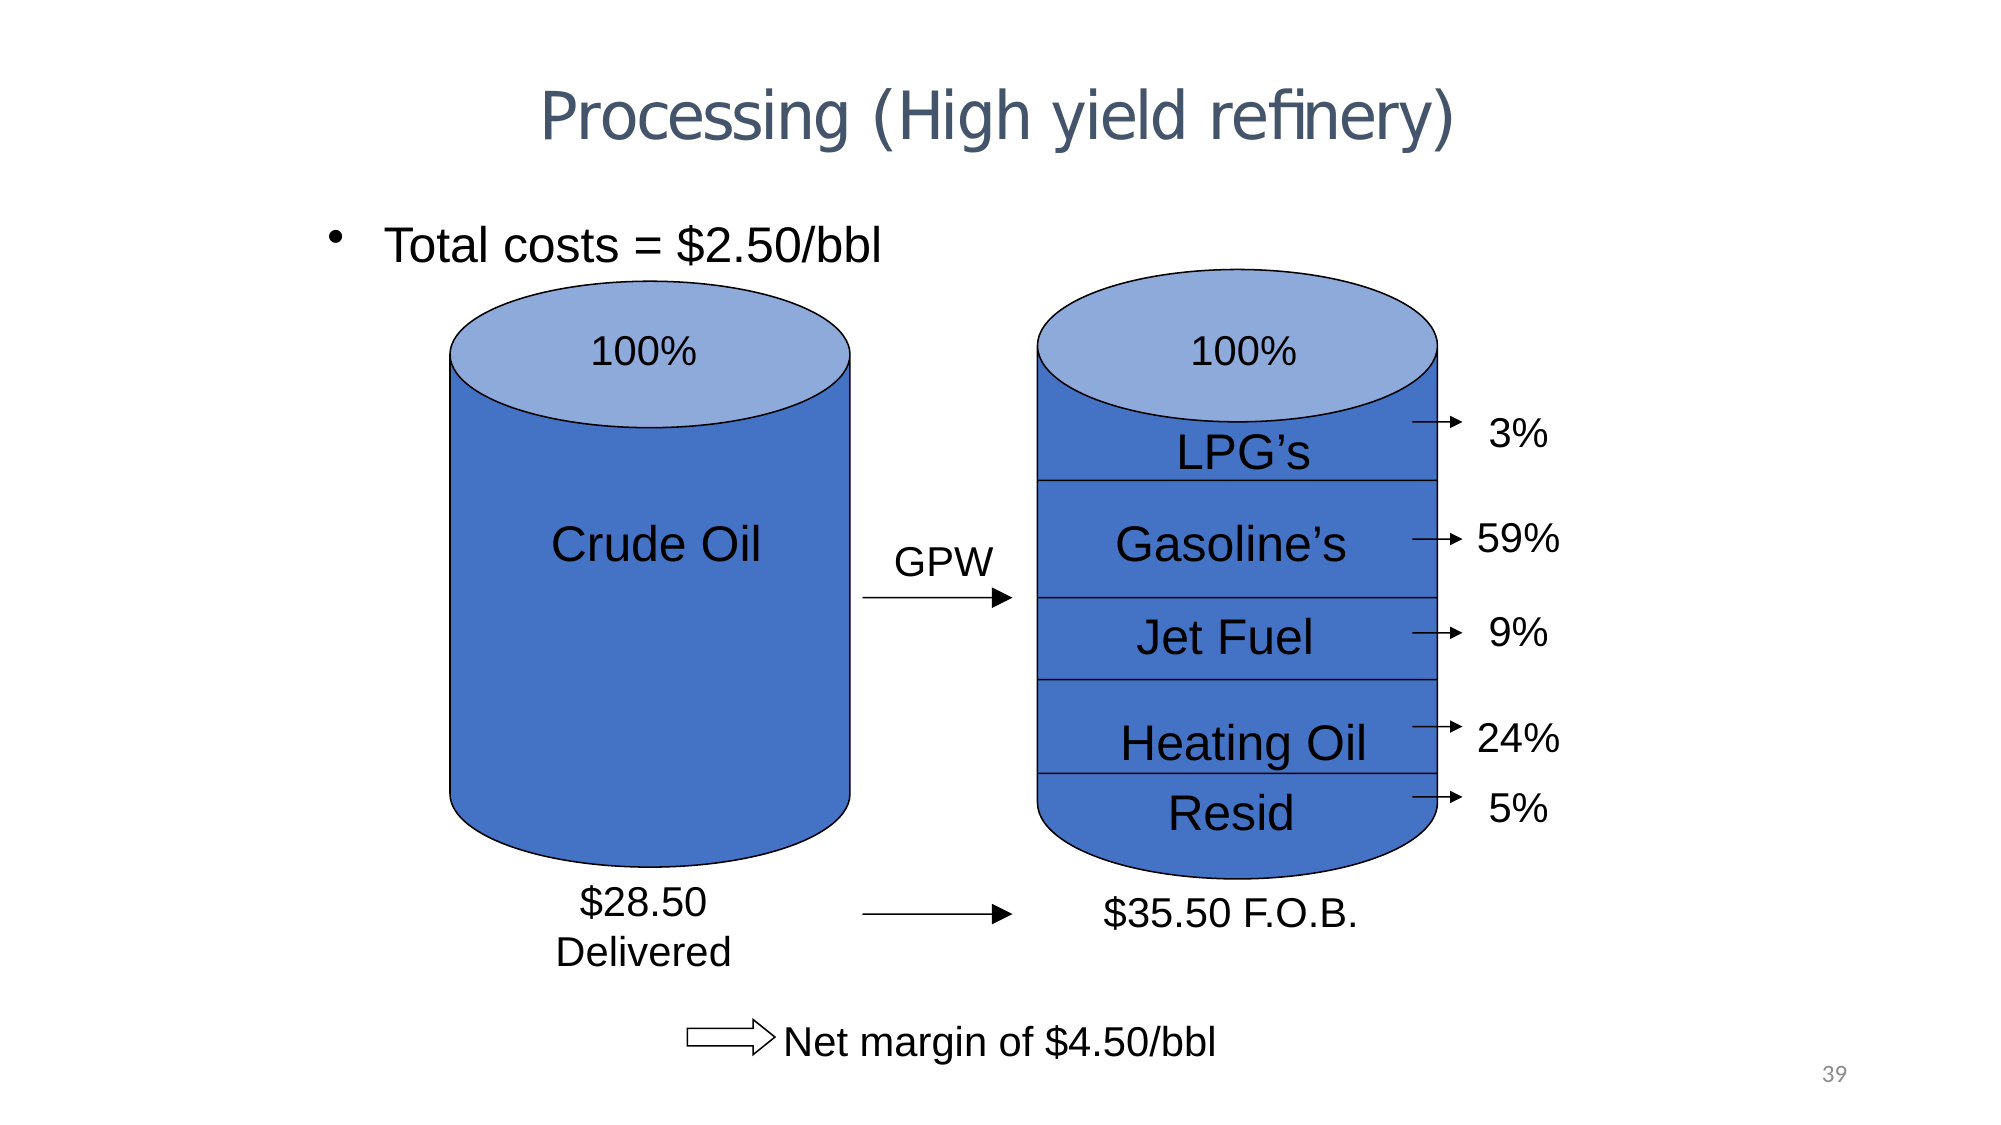

Processing (High yield refinery)
Total costs = $2.50/bbl

100%
100%
3%
LPG’s

59%
Crude Oil
Gasoline’s
GPW

9%
Jet Fuel

24%
Heating Oil

5%
Resid

$28.50 Delivered
$35.50 F.O.B.

Net margin of $4.50/bbl

39